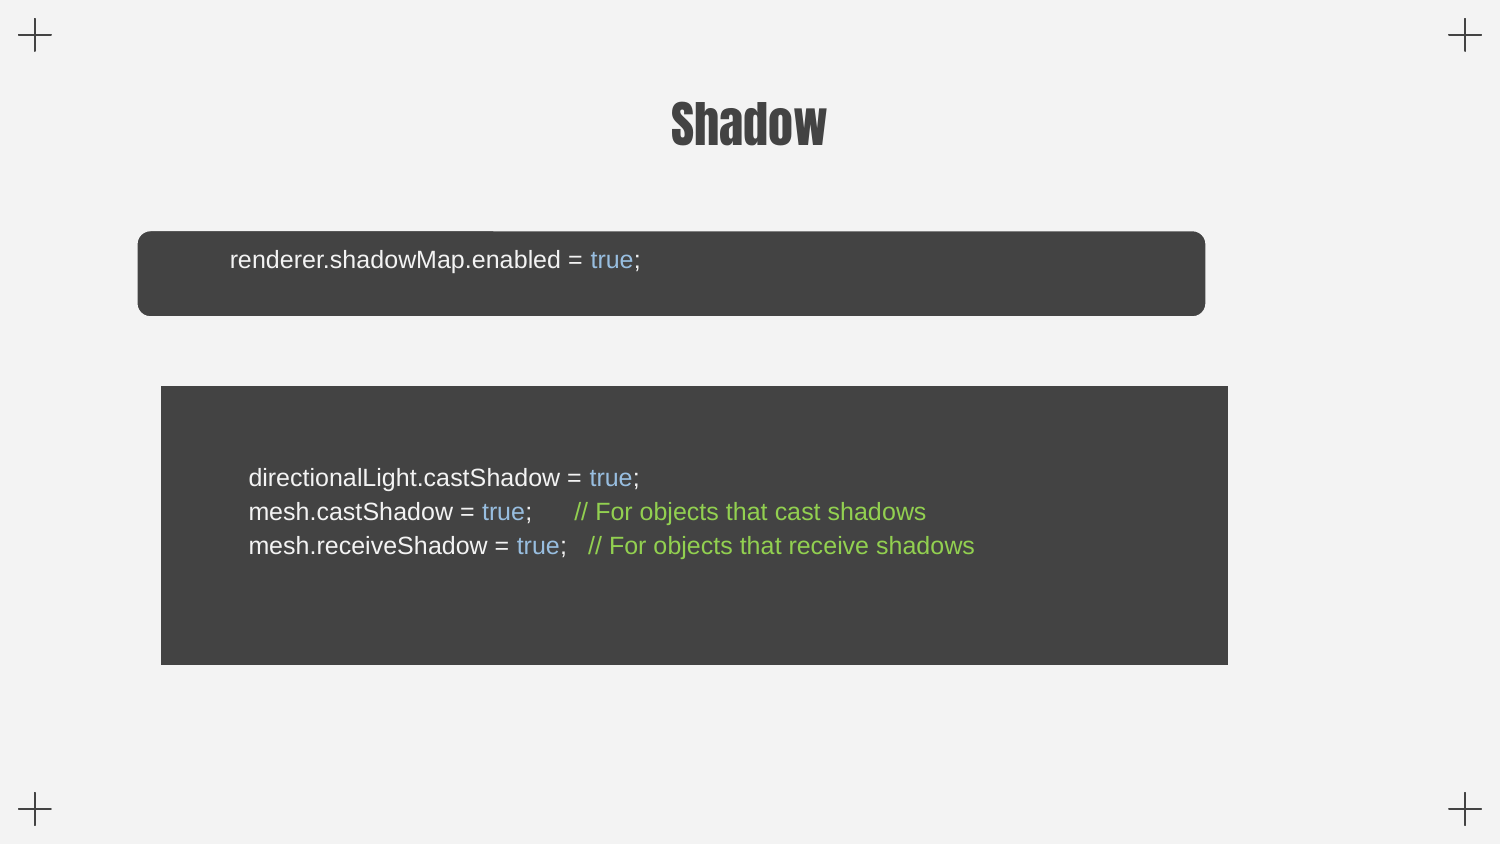

# Shadow
renderer.shadowMap.enabled = true;

directionalLight.castShadow = true;
mesh.castShadow = true;      // For objects that cast shadows
mesh.receiveShadow = true;   // For objects that receive shadows